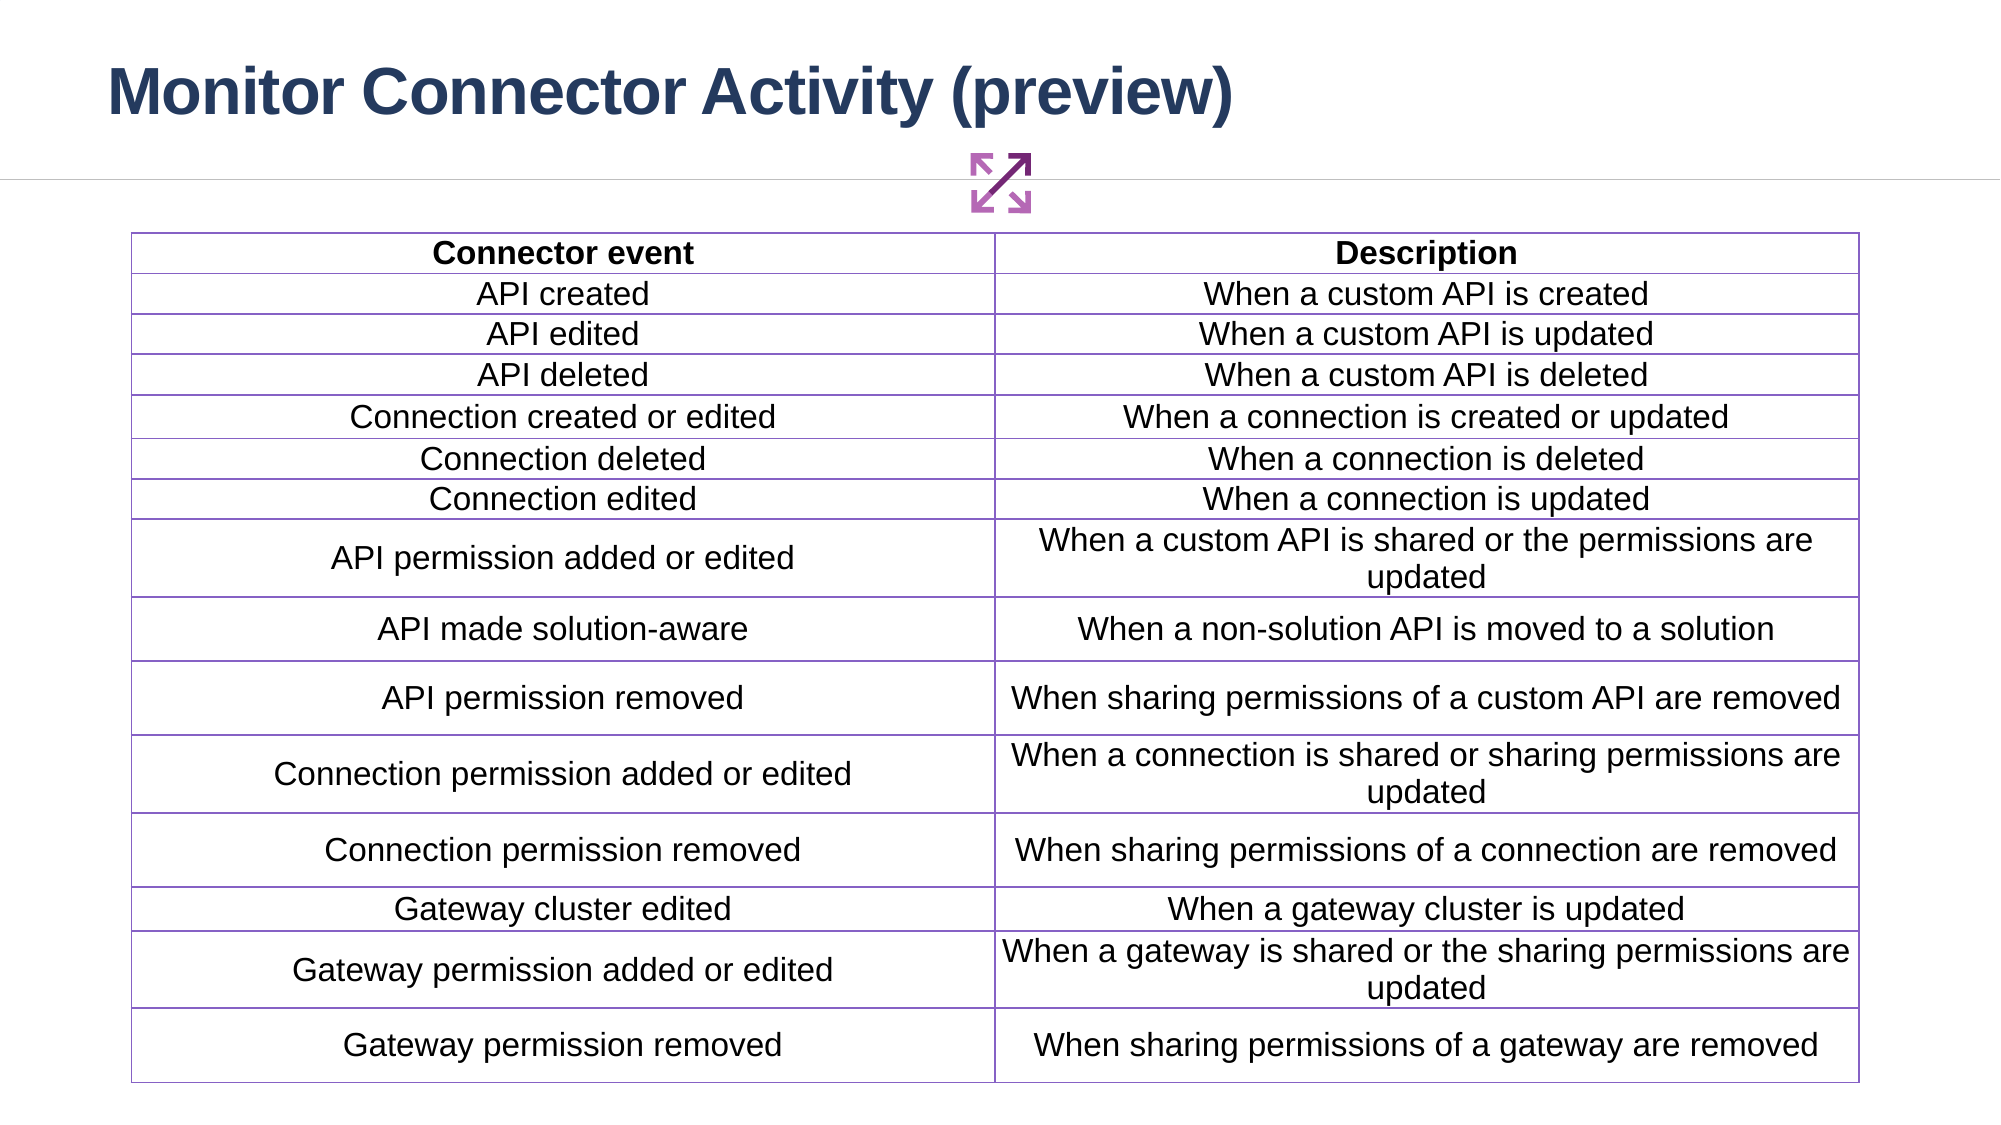

# Monitor Connector Activity (preview)

| Connector event | Description |
| --- | --- |
| API created | When a custom API is created |
| API edited | When a custom API is updated |
| API deleted | When a custom API is deleted |
| Connection created or edited | When a connection is created or updated |
| Connection deleted | When a connection is deleted |
| Connection edited | When a connection is updated |
| API permission added or edited | When a custom API is shared or the permissions are updated |
| API made solution-aware | When a non-solution API is moved to a solution |
| API permission removed | When sharing permissions of a custom API are removed |
| Connection permission added or edited | When a connection is shared or sharing permissions are updated |
| Connection permission removed | When sharing permissions of a connection are removed |
| Gateway cluster edited | When a gateway cluster is updated |
| Gateway permission added or edited | When a gateway is shared or the sharing permissions are updated |
| Gateway permission removed | When sharing permissions of a gateway are removed |